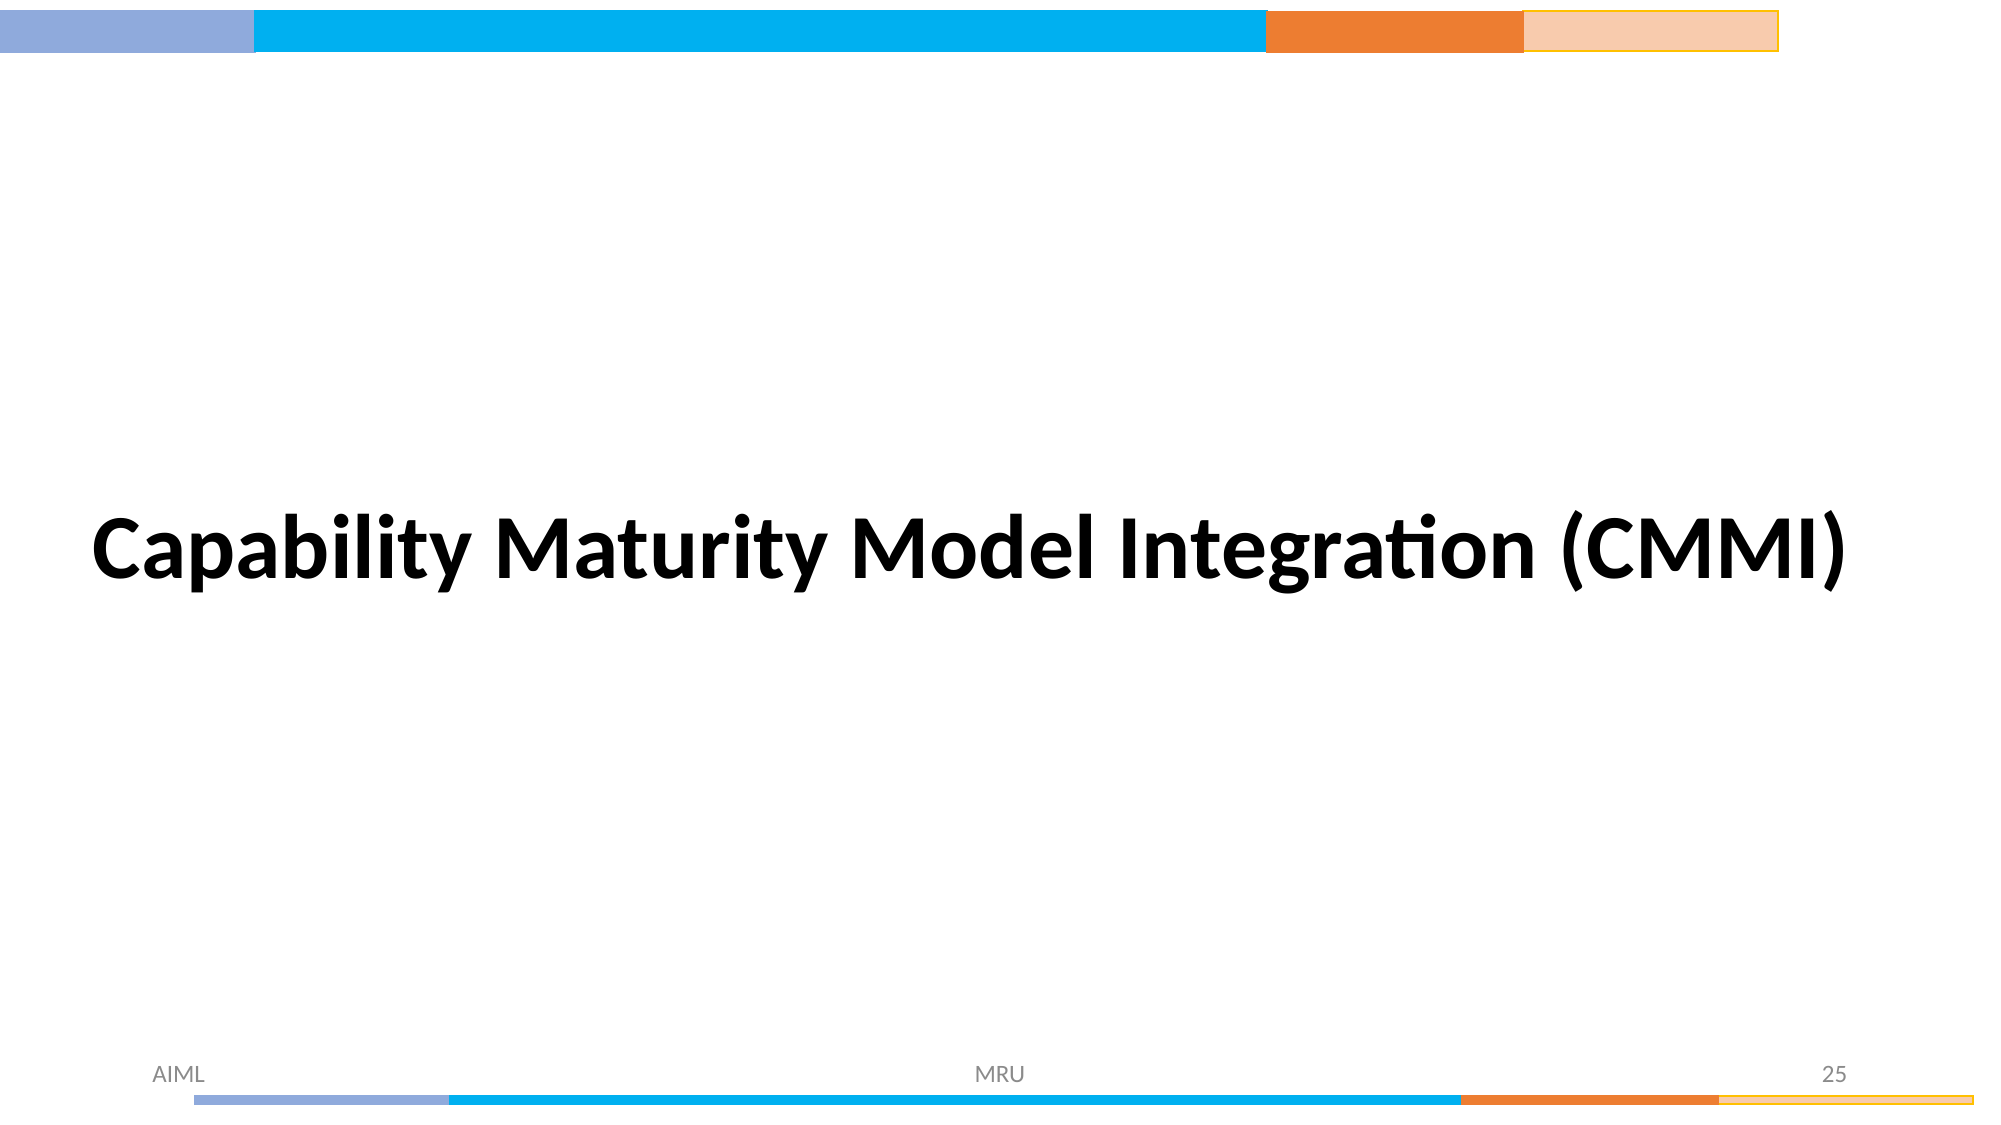

Capability Maturity Model Integration (CMMI)
AIML
MRU
25